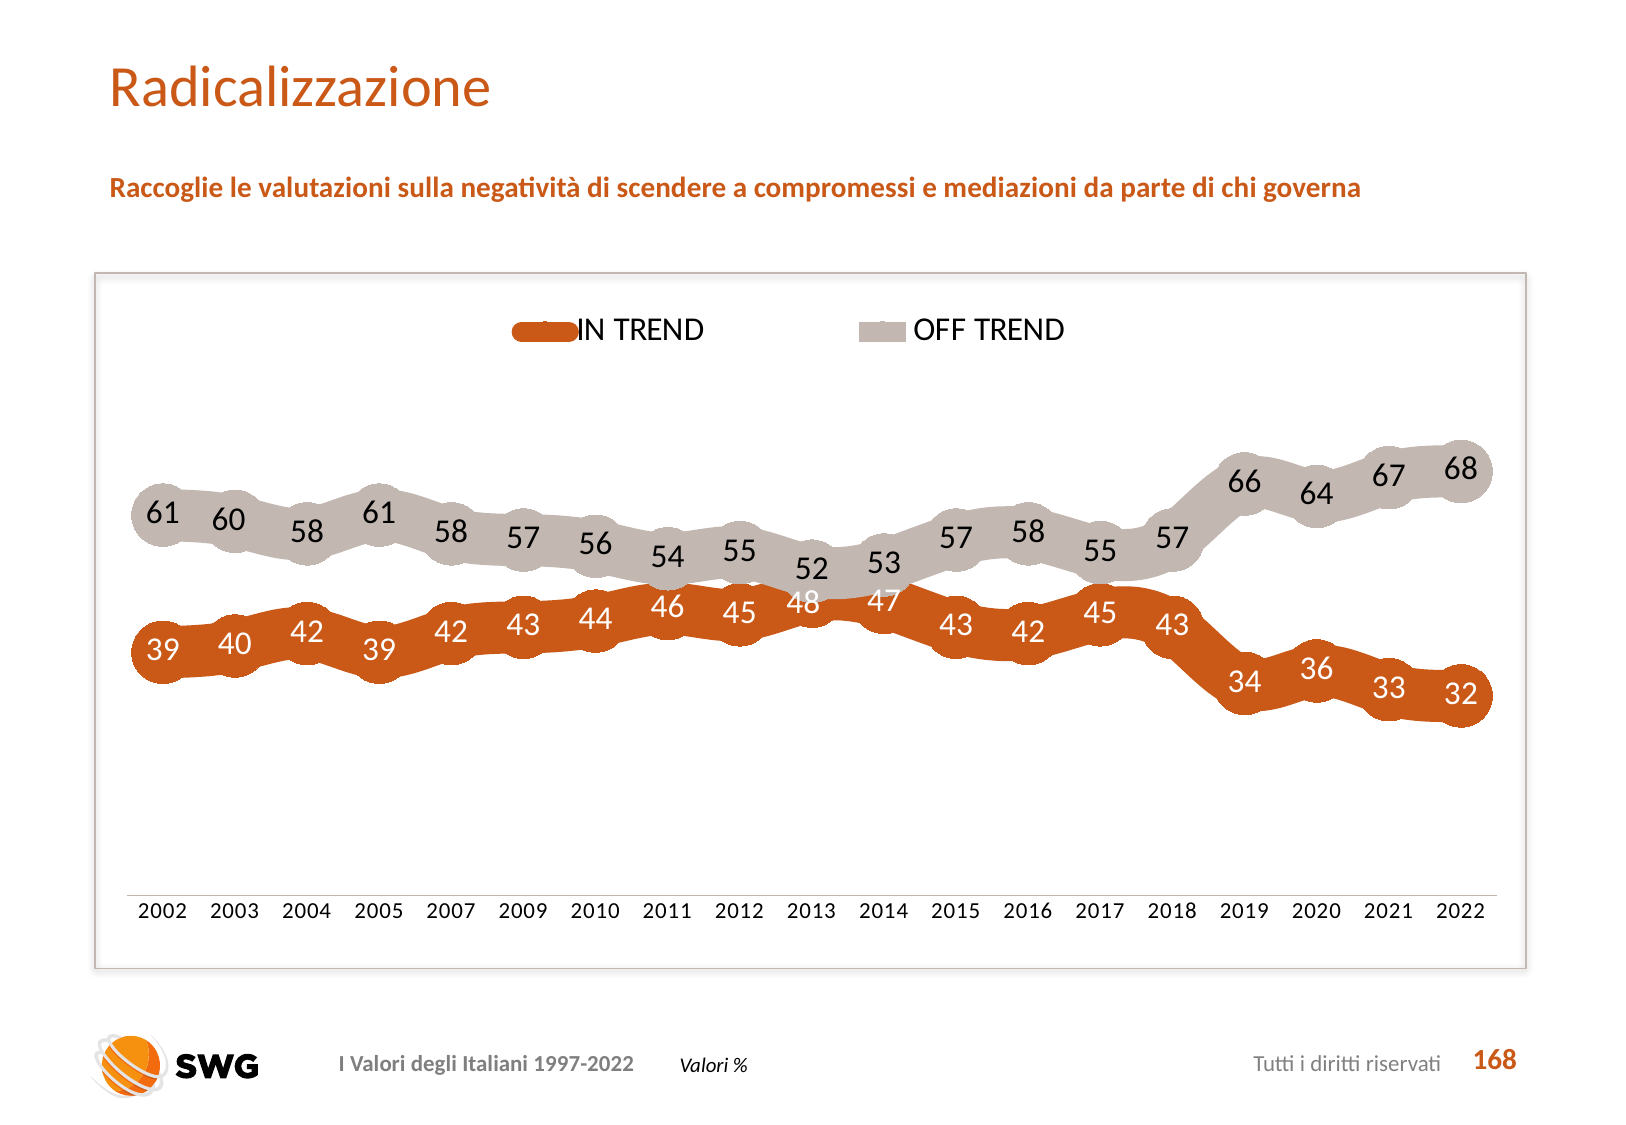

# Radicalizzazione
Raccoglie le valutazioni sulla negatività di scendere a compromessi e mediazioni da parte di chi governa

### Chart

| Category | IN TREND | OFF TREND |
|---|---|---|
| 2002 | 39.0 | 61.0 |
| 2003 | 40.0 | 60.0 |
| 2004 | 42.0 | 58.0 |
| 2005 | 39.0 | 61.0 |
| 2007 | 42.0 | 58.0 |
| 2009 | 43.0 | 57.0 |
| 2010 | 44.0 | 56.0 |
| 2011 | 46.0 | 54.0 |
| 2012 | 45.0 | 55.0 |
| 2013 | 48.0 | 52.0 |
| 2014 | 47.0 | 53.0 |
| 2015 | 43.0 | 57.0 |
| 2016 | 42.0 | 58.0 |
| 2017 | 45.0 | 55.0 |
| 2018 | 43.0 | 57.0 |
| 2019 | 34.0 | 66.0 |
| 2020 | 36.0 | 64.0 |
| 2021 | 33.0 | 67.0 |
| 2022 | 32.0 | 68.0 |

168
Valori %